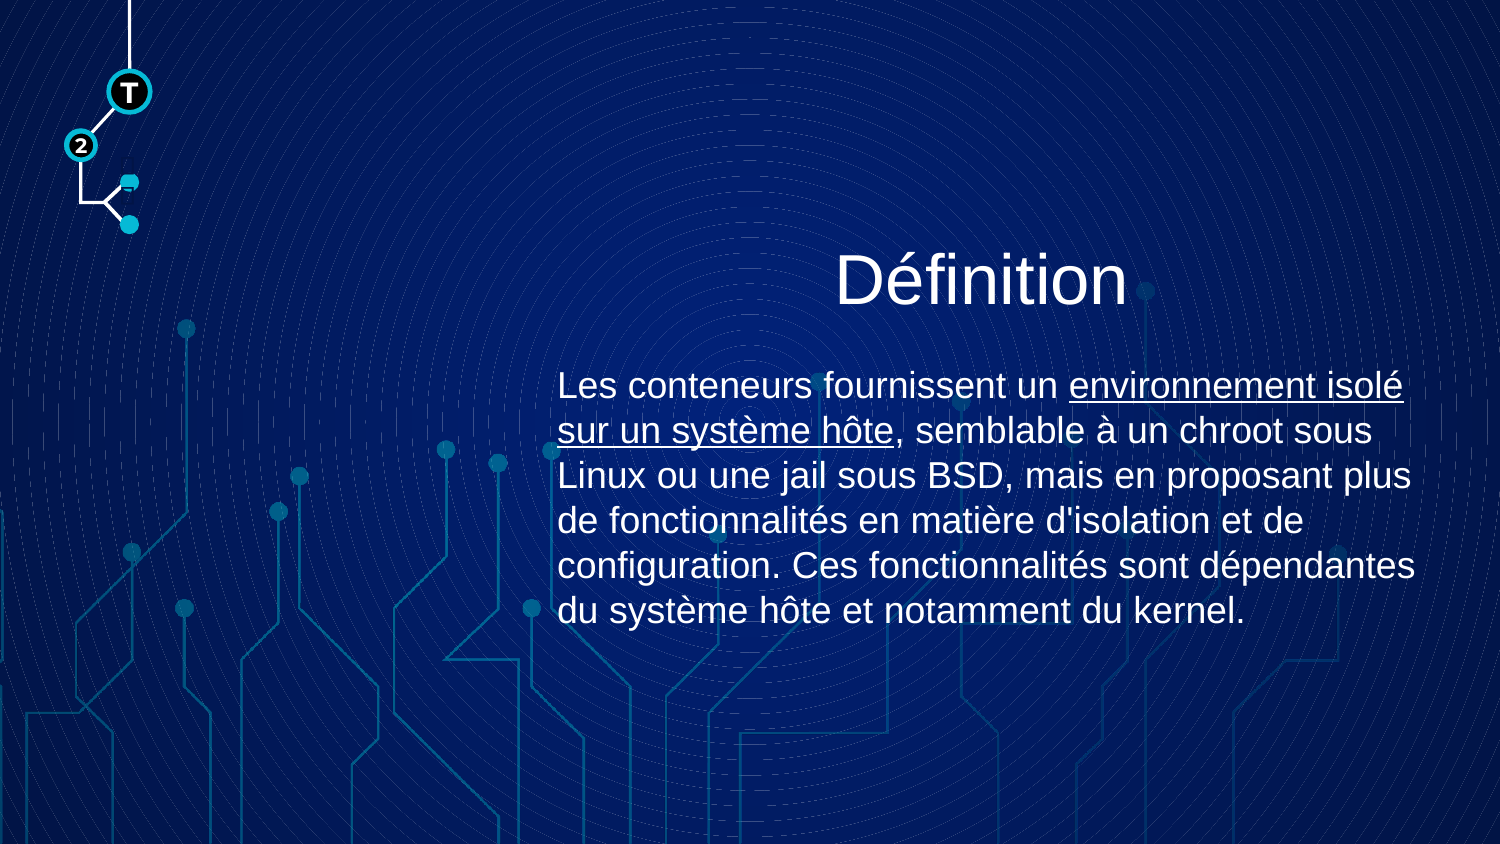

T

2
🠺

# Définition
🠺
Les conteneurs fournissent un environnement isolé
sur un système hôte, semblable à un chroot sous
Linux ou une jail sous BSD, mais en proposant plus
de fonctionnalités en matière d'isolation et de
configuration. Ces fonctionnalités sont dépendantes
du système hôte et notamment du kernel.